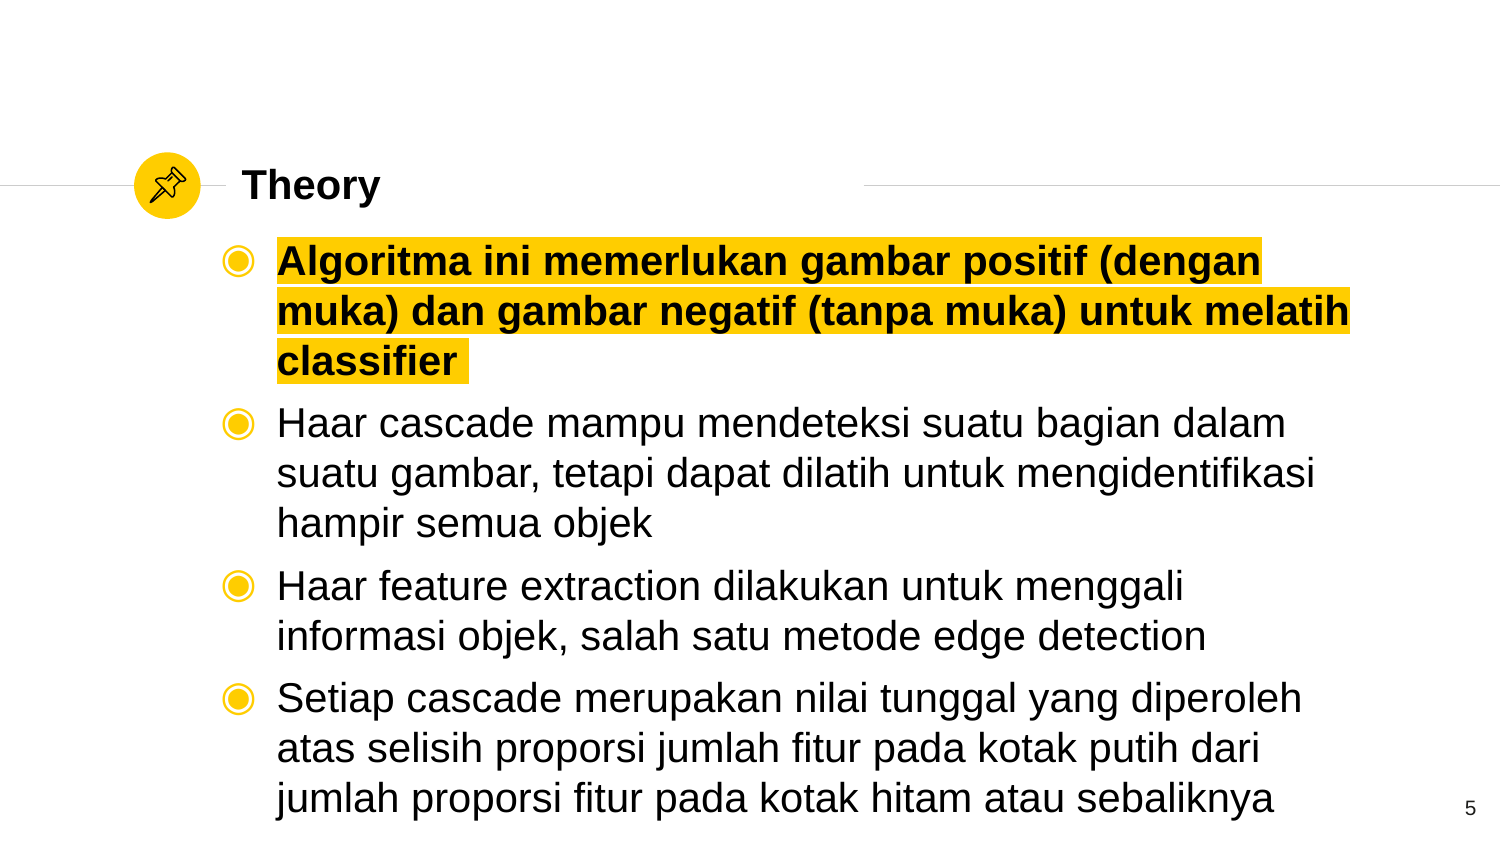

# Theory

Algoritma ini memerlukan gambar positif (dengan muka) dan gambar negatif (tanpa muka) untuk melatih classifier
Haar cascade mampu mendeteksi suatu bagian dalam suatu gambar, tetapi dapat dilatih untuk mengidentifikasi hampir semua objek
Haar feature extraction dilakukan untuk menggali informasi objek, salah satu metode edge detection
Setiap cascade merupakan nilai tunggal yang diperoleh atas selisih proporsi jumlah fitur pada kotak putih dari jumlah proporsi fitur pada kotak hitam atau sebaliknya
5